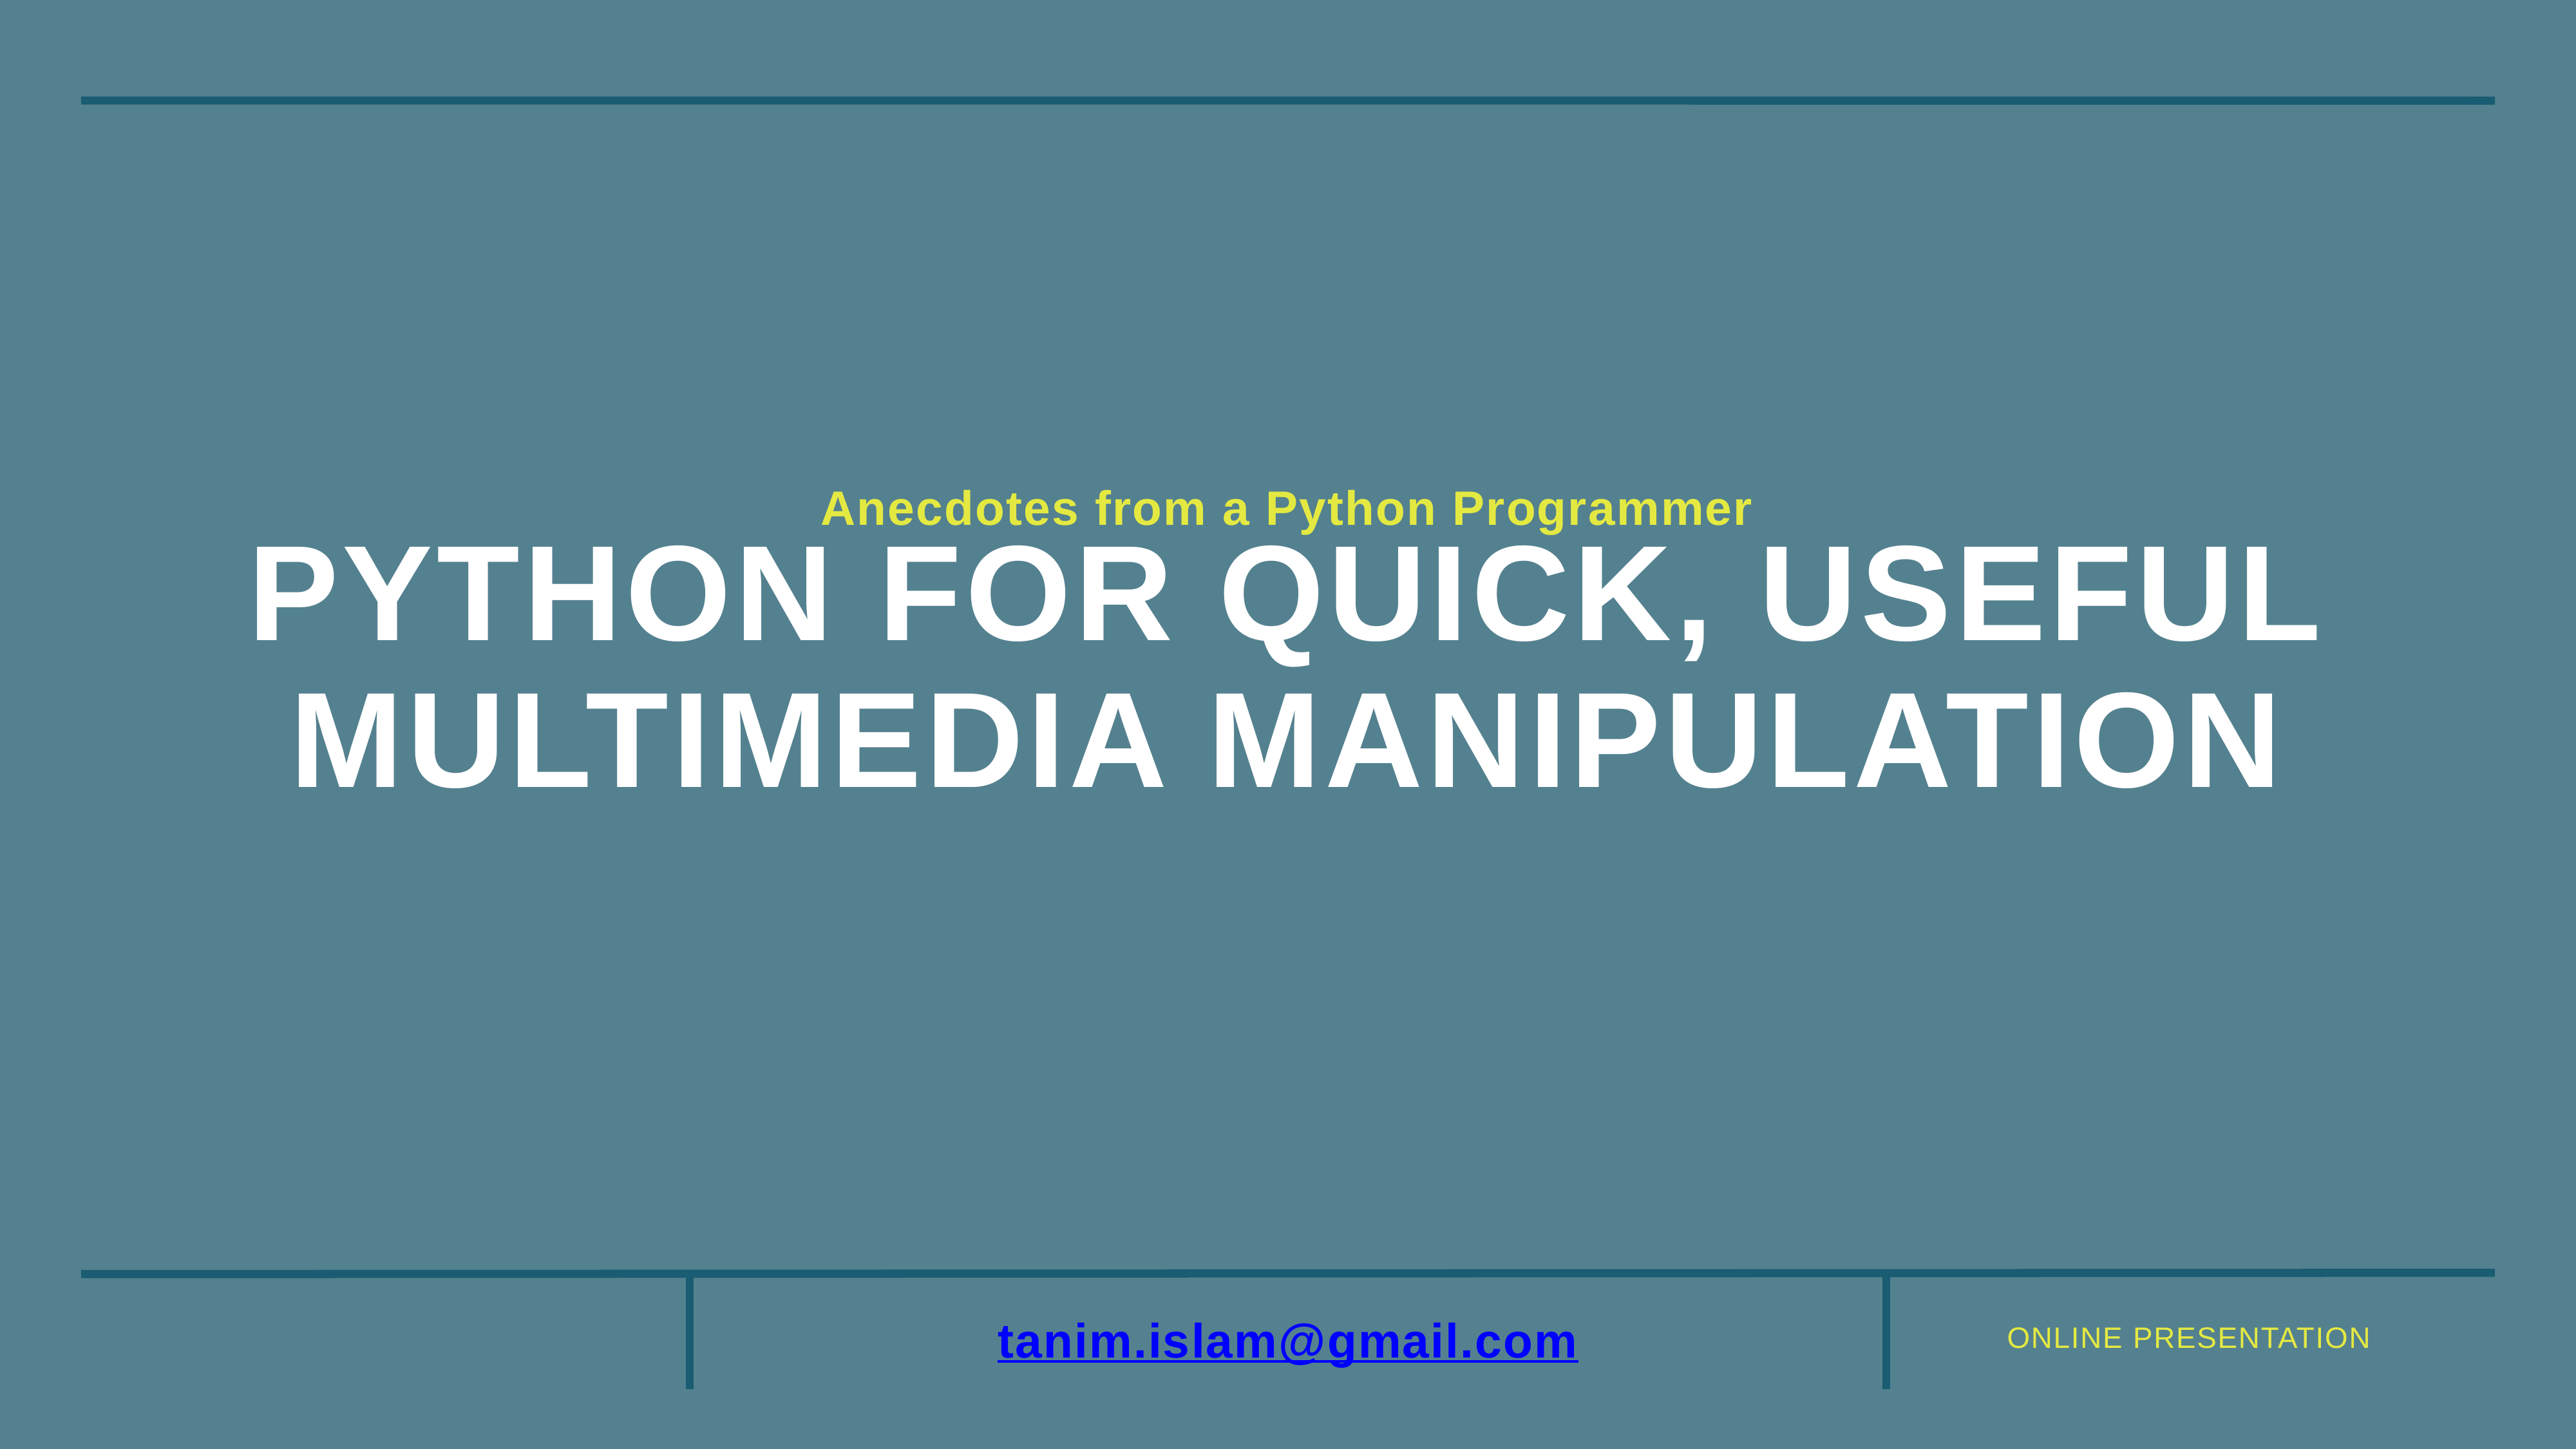

Anecdotes from a Python Programmer
# Python for Quick, Useful Multimedia Manipulation
tanim.islam@gmail.com

ONLINE PRESENTATION